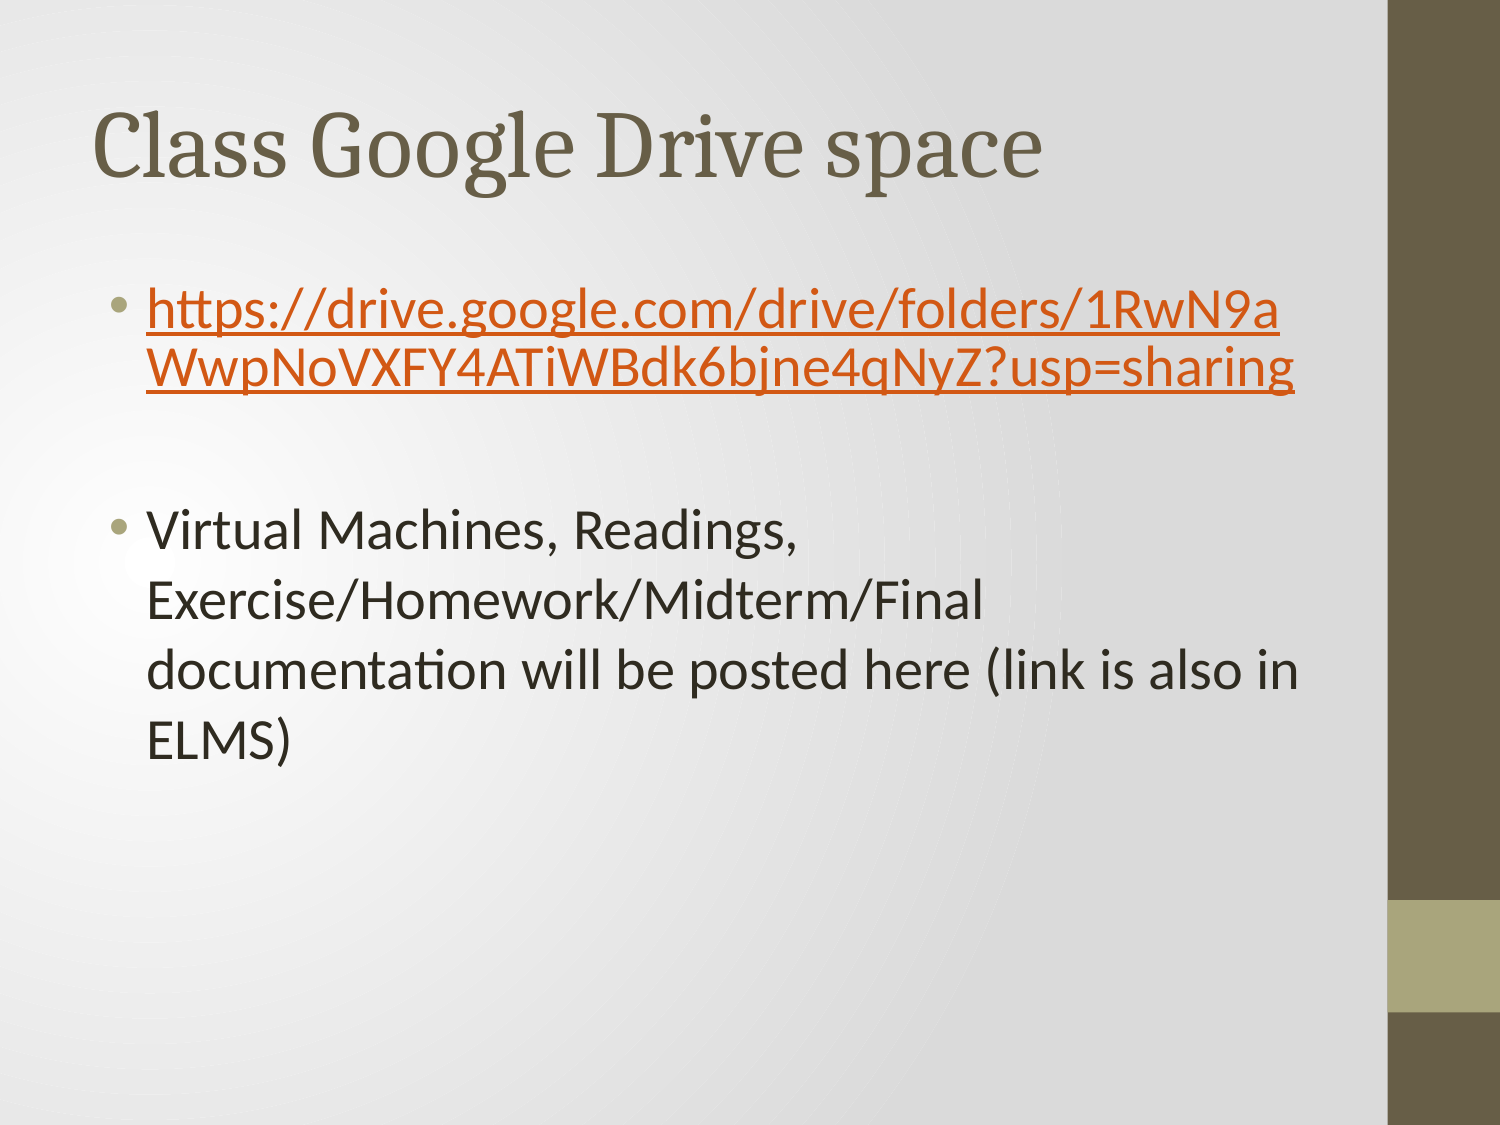

# Class Google Drive space
https://drive.google.com/drive/folders/1RwN9aWwpNoVXFY4ATiWBdk6bjne4qNyZ?usp=sharing

Virtual Machines, Readings,  Exercise/Homework/Midterm/Final documentation will be posted here (link is also in ELMS)